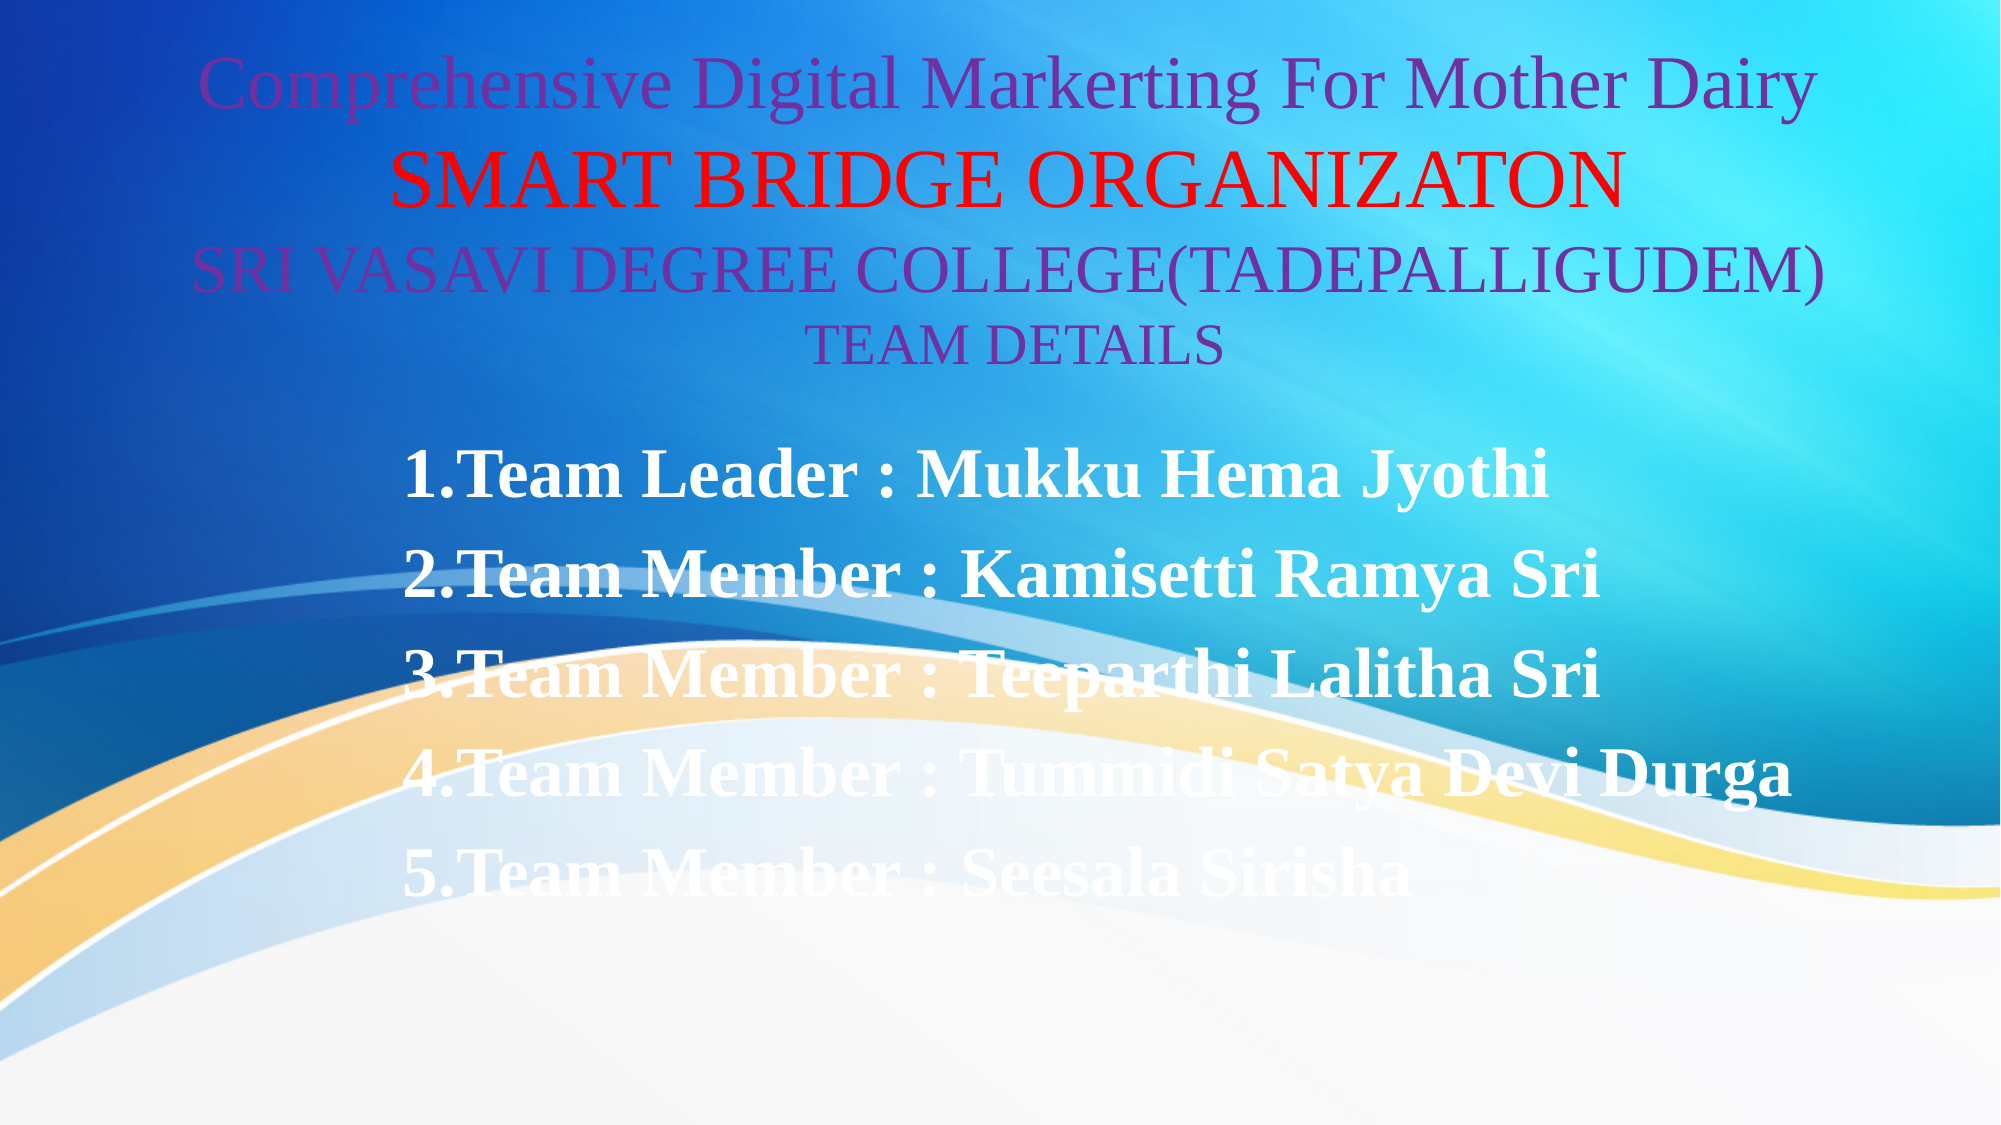

# Comprehensive Digital Markerting For Mother Dairy SMART BRIDGE ORGANIZATON SRI VASAVI DEGREE COLLEGE(TADEPALLIGUDEM) TEAM DETAILS
1.Team Leader : Mukku Hema Jyothi
2.Team Member : Kamisetti Ramya Sri
3.Team Member : Teeparthi Lalitha Sri
4.Team Member : Tummidi Satya Devi Durga
5.Team Member : Seesala Sirisha